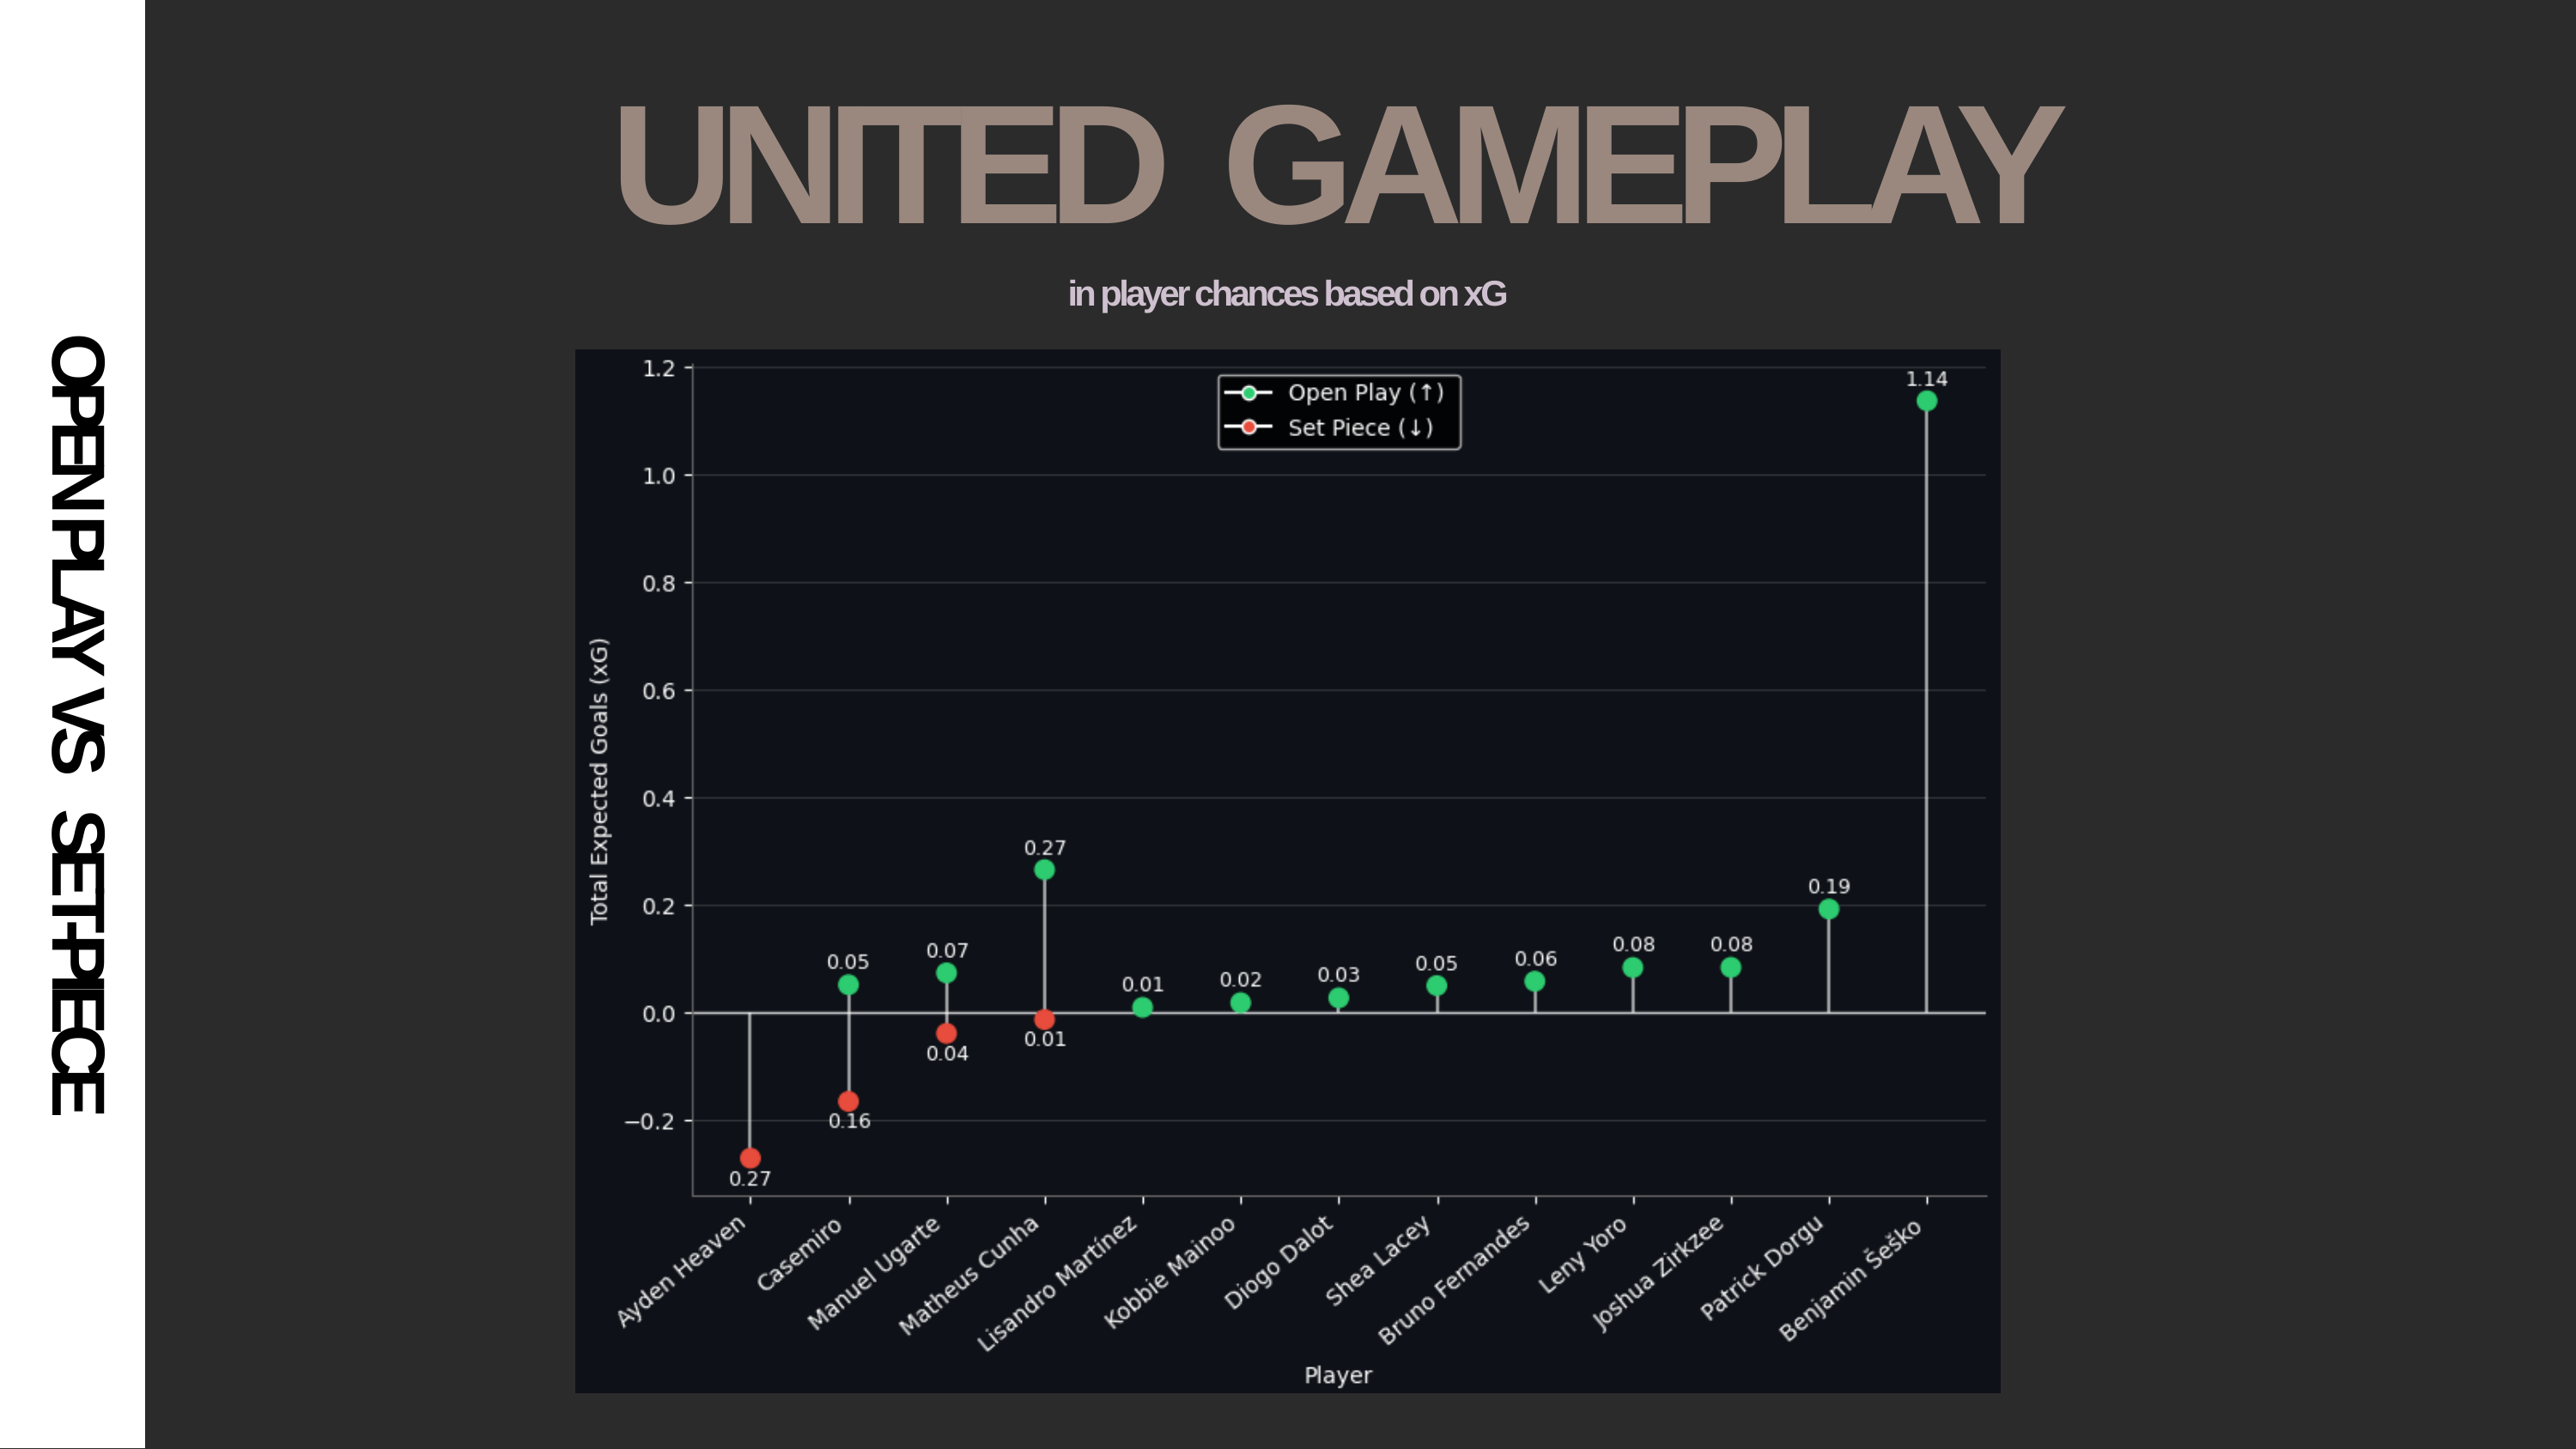

UNITED  GAMEPLAY
in player chances based on xG

OPEN PLAY  VS    SET-PIECE